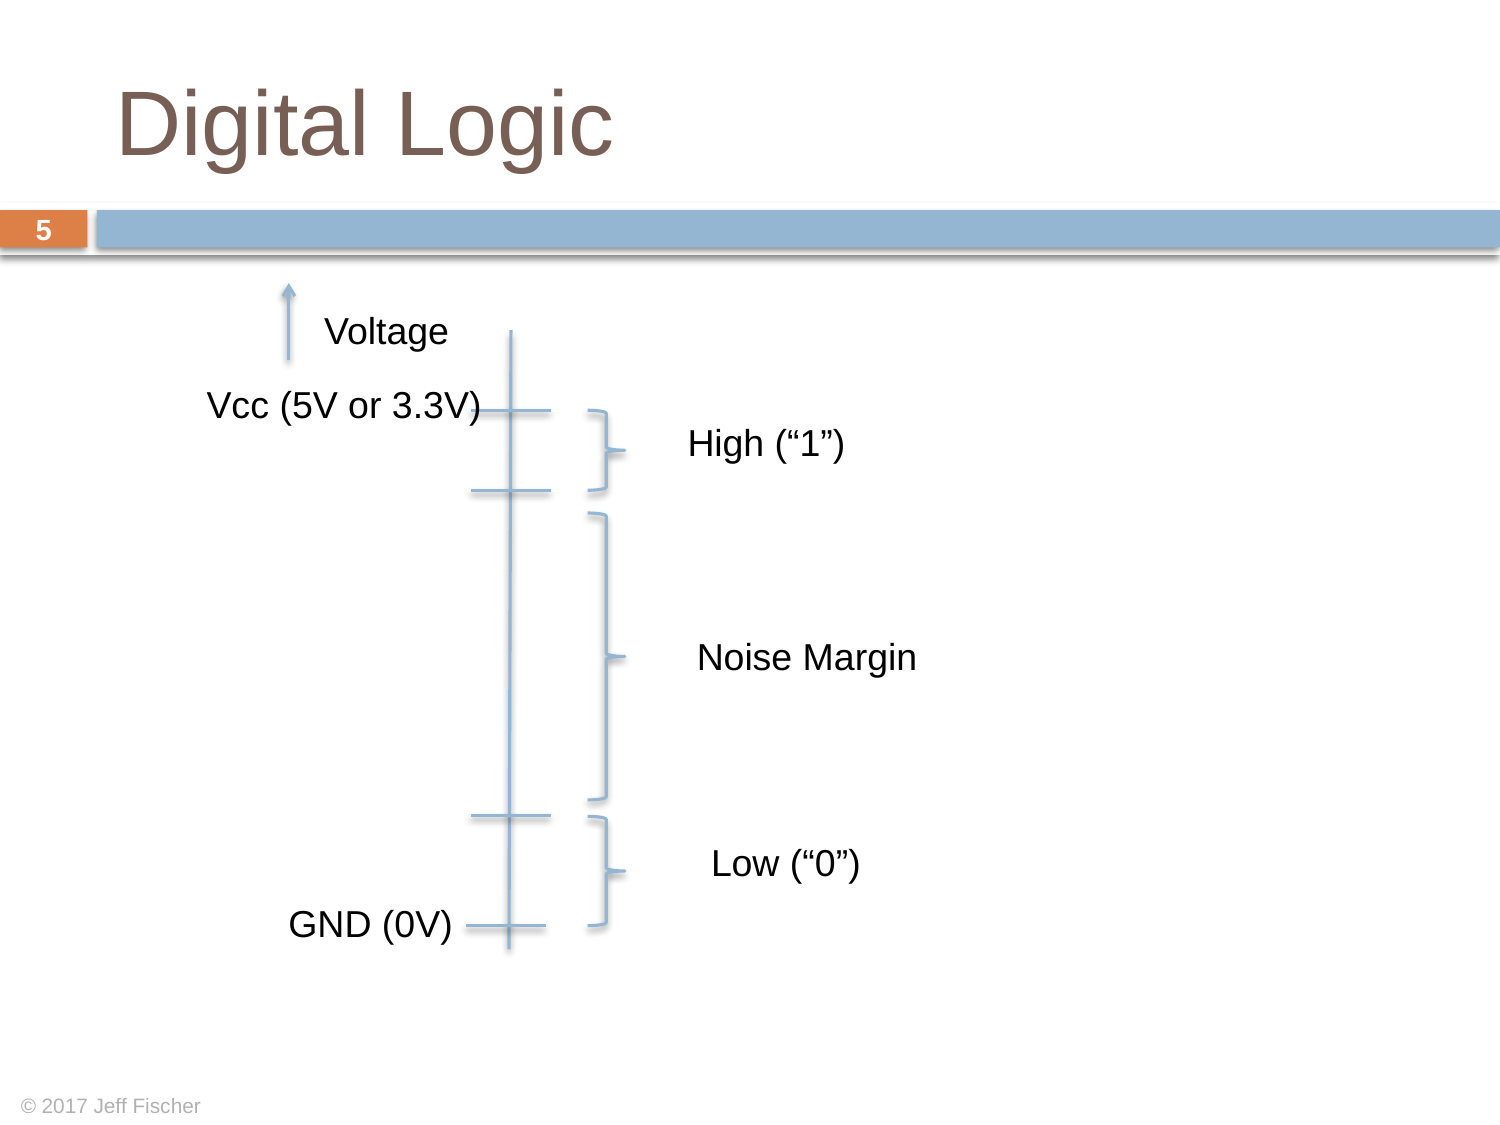

# Digital Logic
5
Voltage
Vcc (5V or 3.3V)

High (“1”)

Noise Margin

Low (“0”)
GND (0V)
© 2017 Jeff Fischer